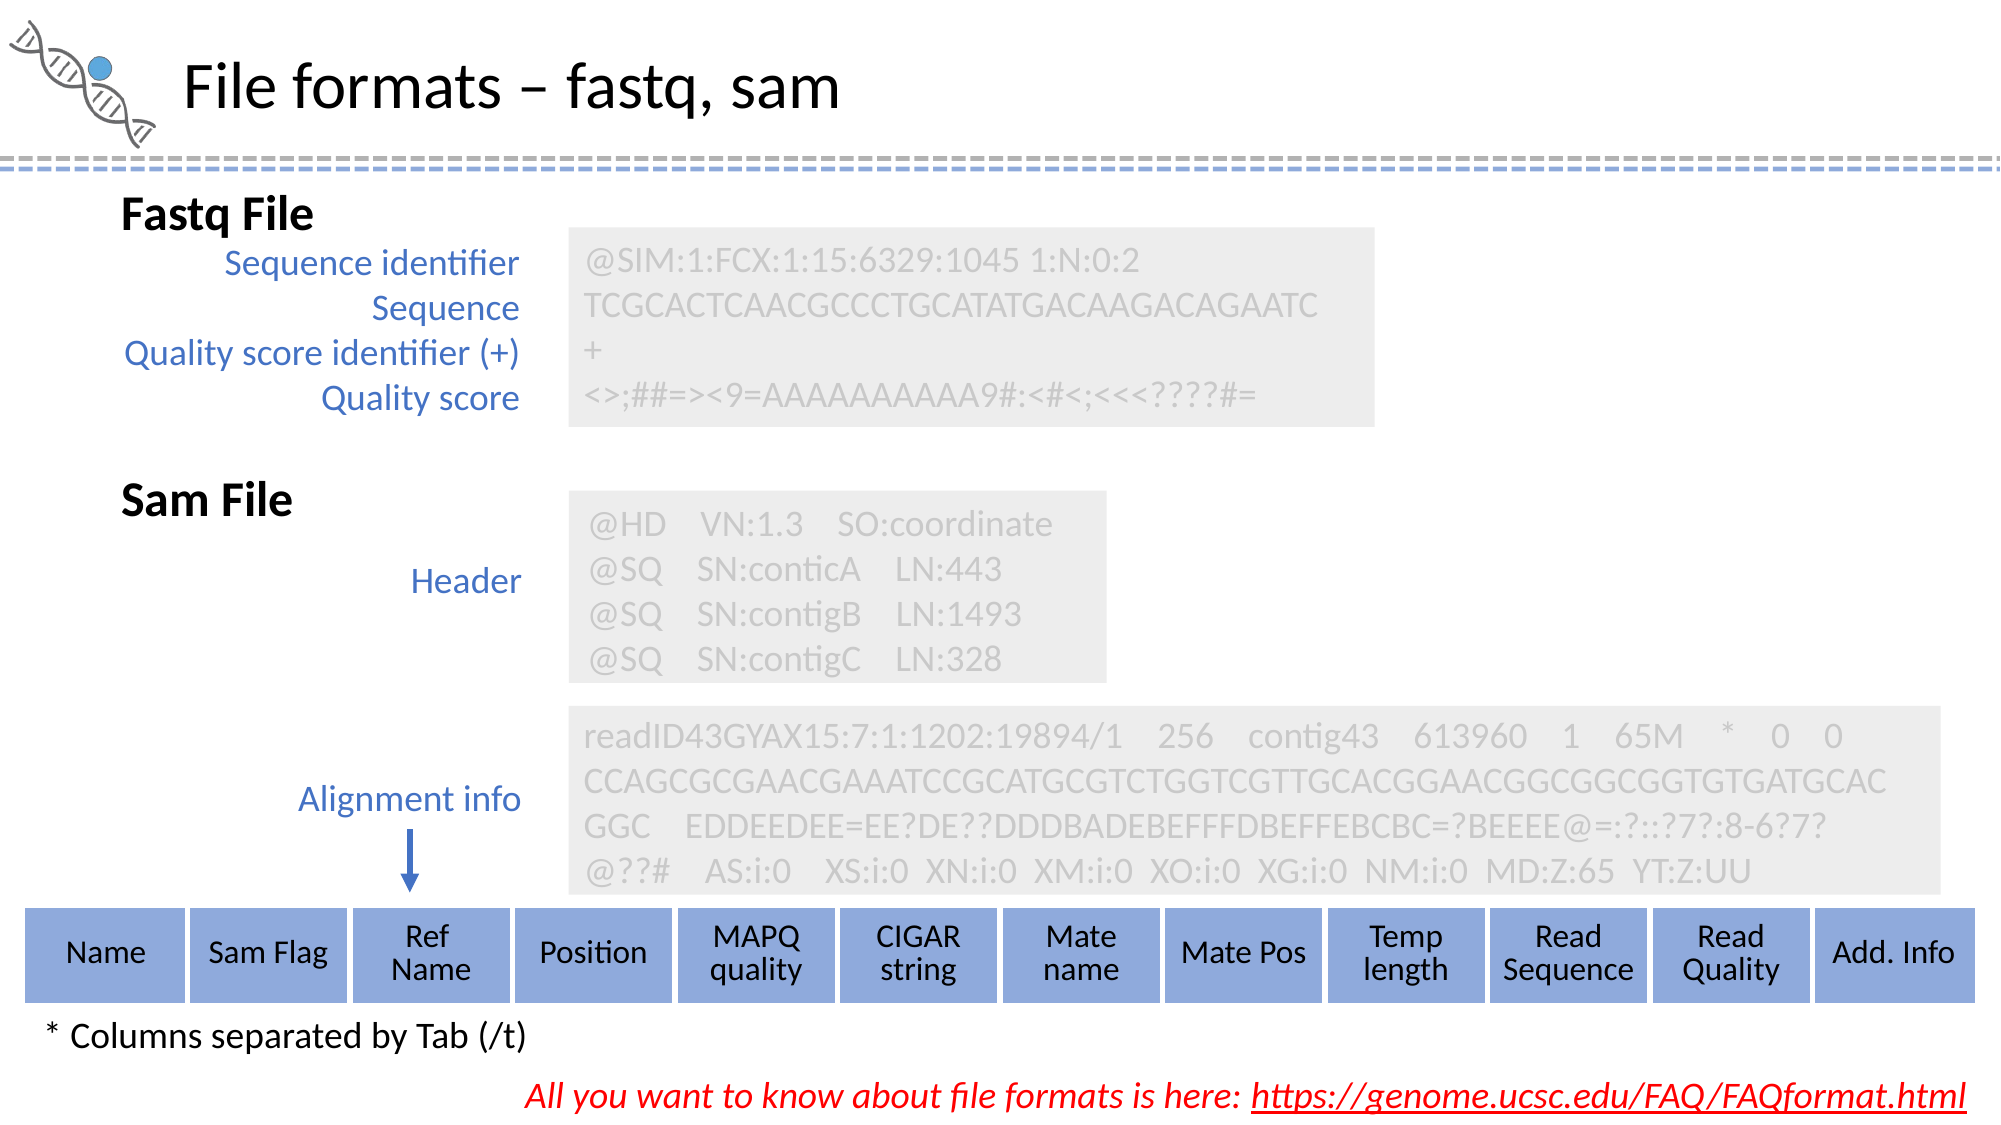

# File formats – fastq, sam
Fastq File

@SIM:1:FCX:1:15:6329:1045 1:N:0:2
TCGCACTCAACGCCCTGCATATGACAAGACAGAATC
+
<>;##=><9=AAAAAAAAAA9#:<#<;<<<????#=
Sequence identifier
Sequence
Quality score identifier (+)
Quality score
Sam File

@HD    VN:1.3    SO:coordinate
@SQ    SN:conticA    LN:443
@SQ    SN:contigB    LN:1493
@SQ    SN:contigC    LN:328
Header
readID43GYAX15:7:1:1202:19894/1    256    contig43    613960    1    65M    *    0    0    CCAGCGCGAACGAAATCCGCATGCGTCTGGTCGTTGCACGGAACGGCGGCGGTGTGATGCACGGC    EDDEEDEE=EE?DE??DDDBADEBEFFFDBEFFEBCBC=?BEEEE@=:?::?7?:8-6?7?@??#    AS:i:0    XS:i:0  XN:i:0  XM:i:0  XO:i:0  XG:i:0  NM:i:0  MD:Z:65  YT:Z:UU

Alignment info
| Name | Sam Flag | Ref Name | Position | MAPQ quality | CIGAR string | Mate name | Mate Pos | Temp length | Read Sequence | Read Quality | Add. Info |
| --- | --- | --- | --- | --- | --- | --- | --- | --- | --- | --- | --- |
* Columns separated by Tab (/t)
All you want to know about file formats is here: https://genome.ucsc.edu/FAQ/FAQformat.html